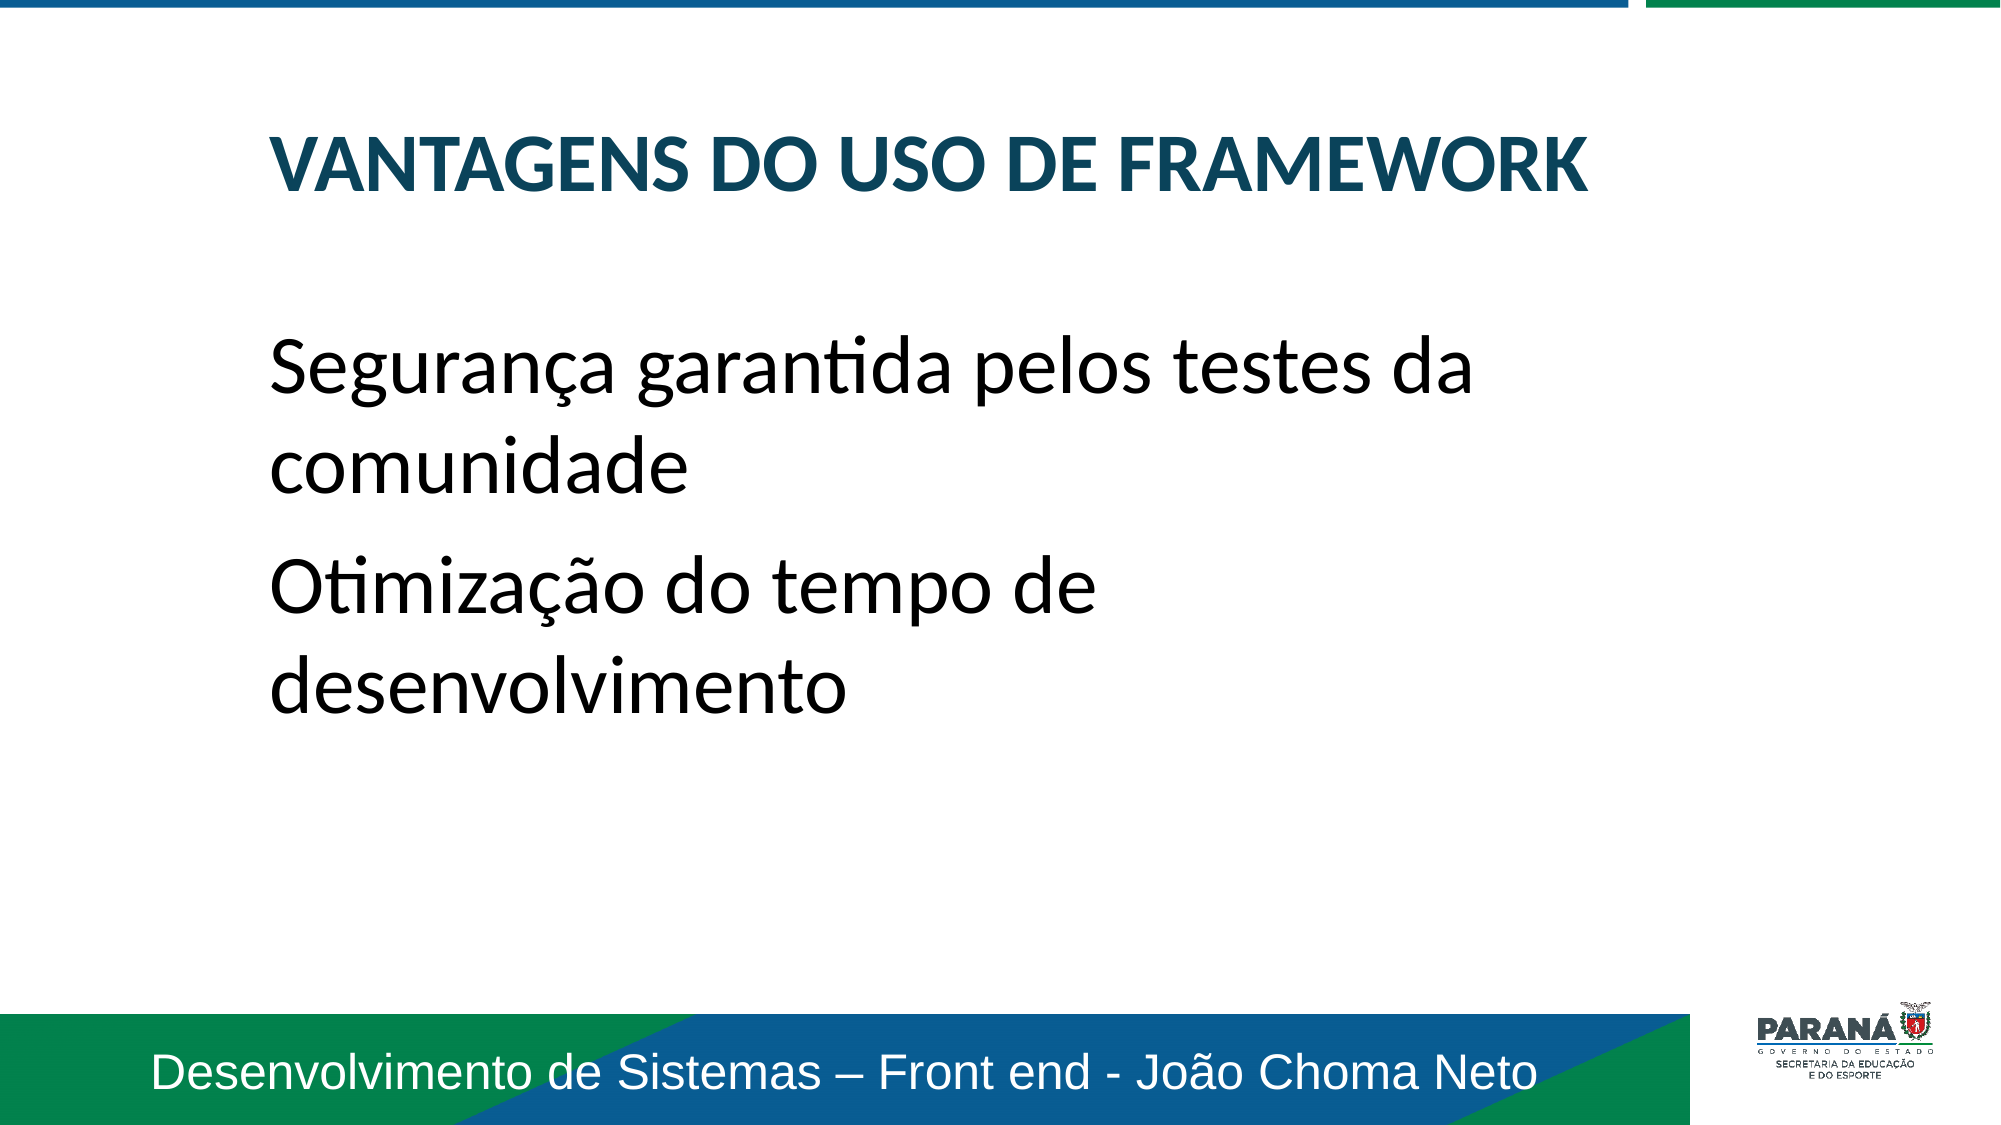

VANTAGENS DO USO DE FRAMEWORK
Segurança garantida pelos testes da comunidade
Otimização do tempo de desenvolvimento